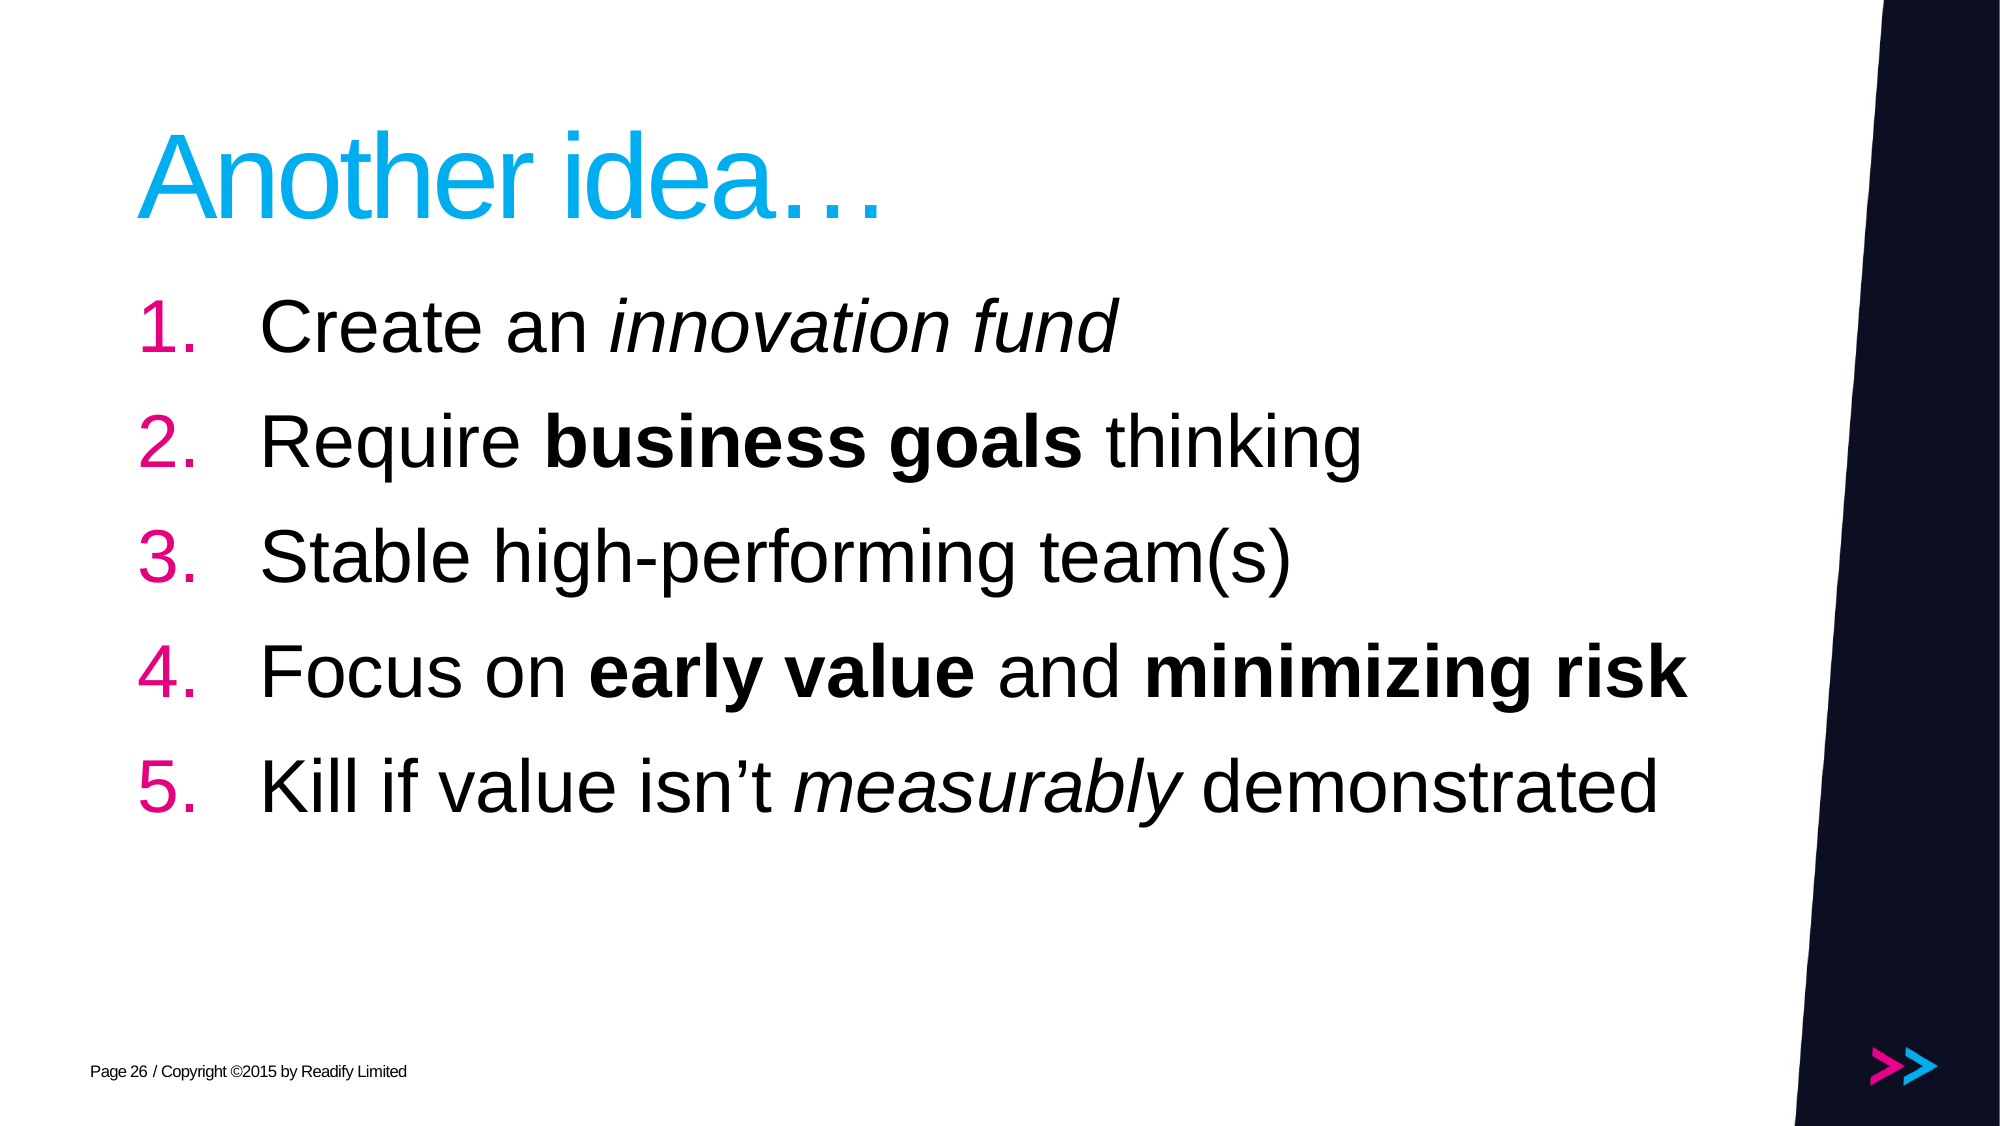

# Another idea…
Create an innovation fund
Require business goals thinking
Stable high-performing team(s)
Focus on early value and minimizing risk
Kill if value isn’t measurably demonstrated
26
/ Copyright ©2015 by Readify Limited